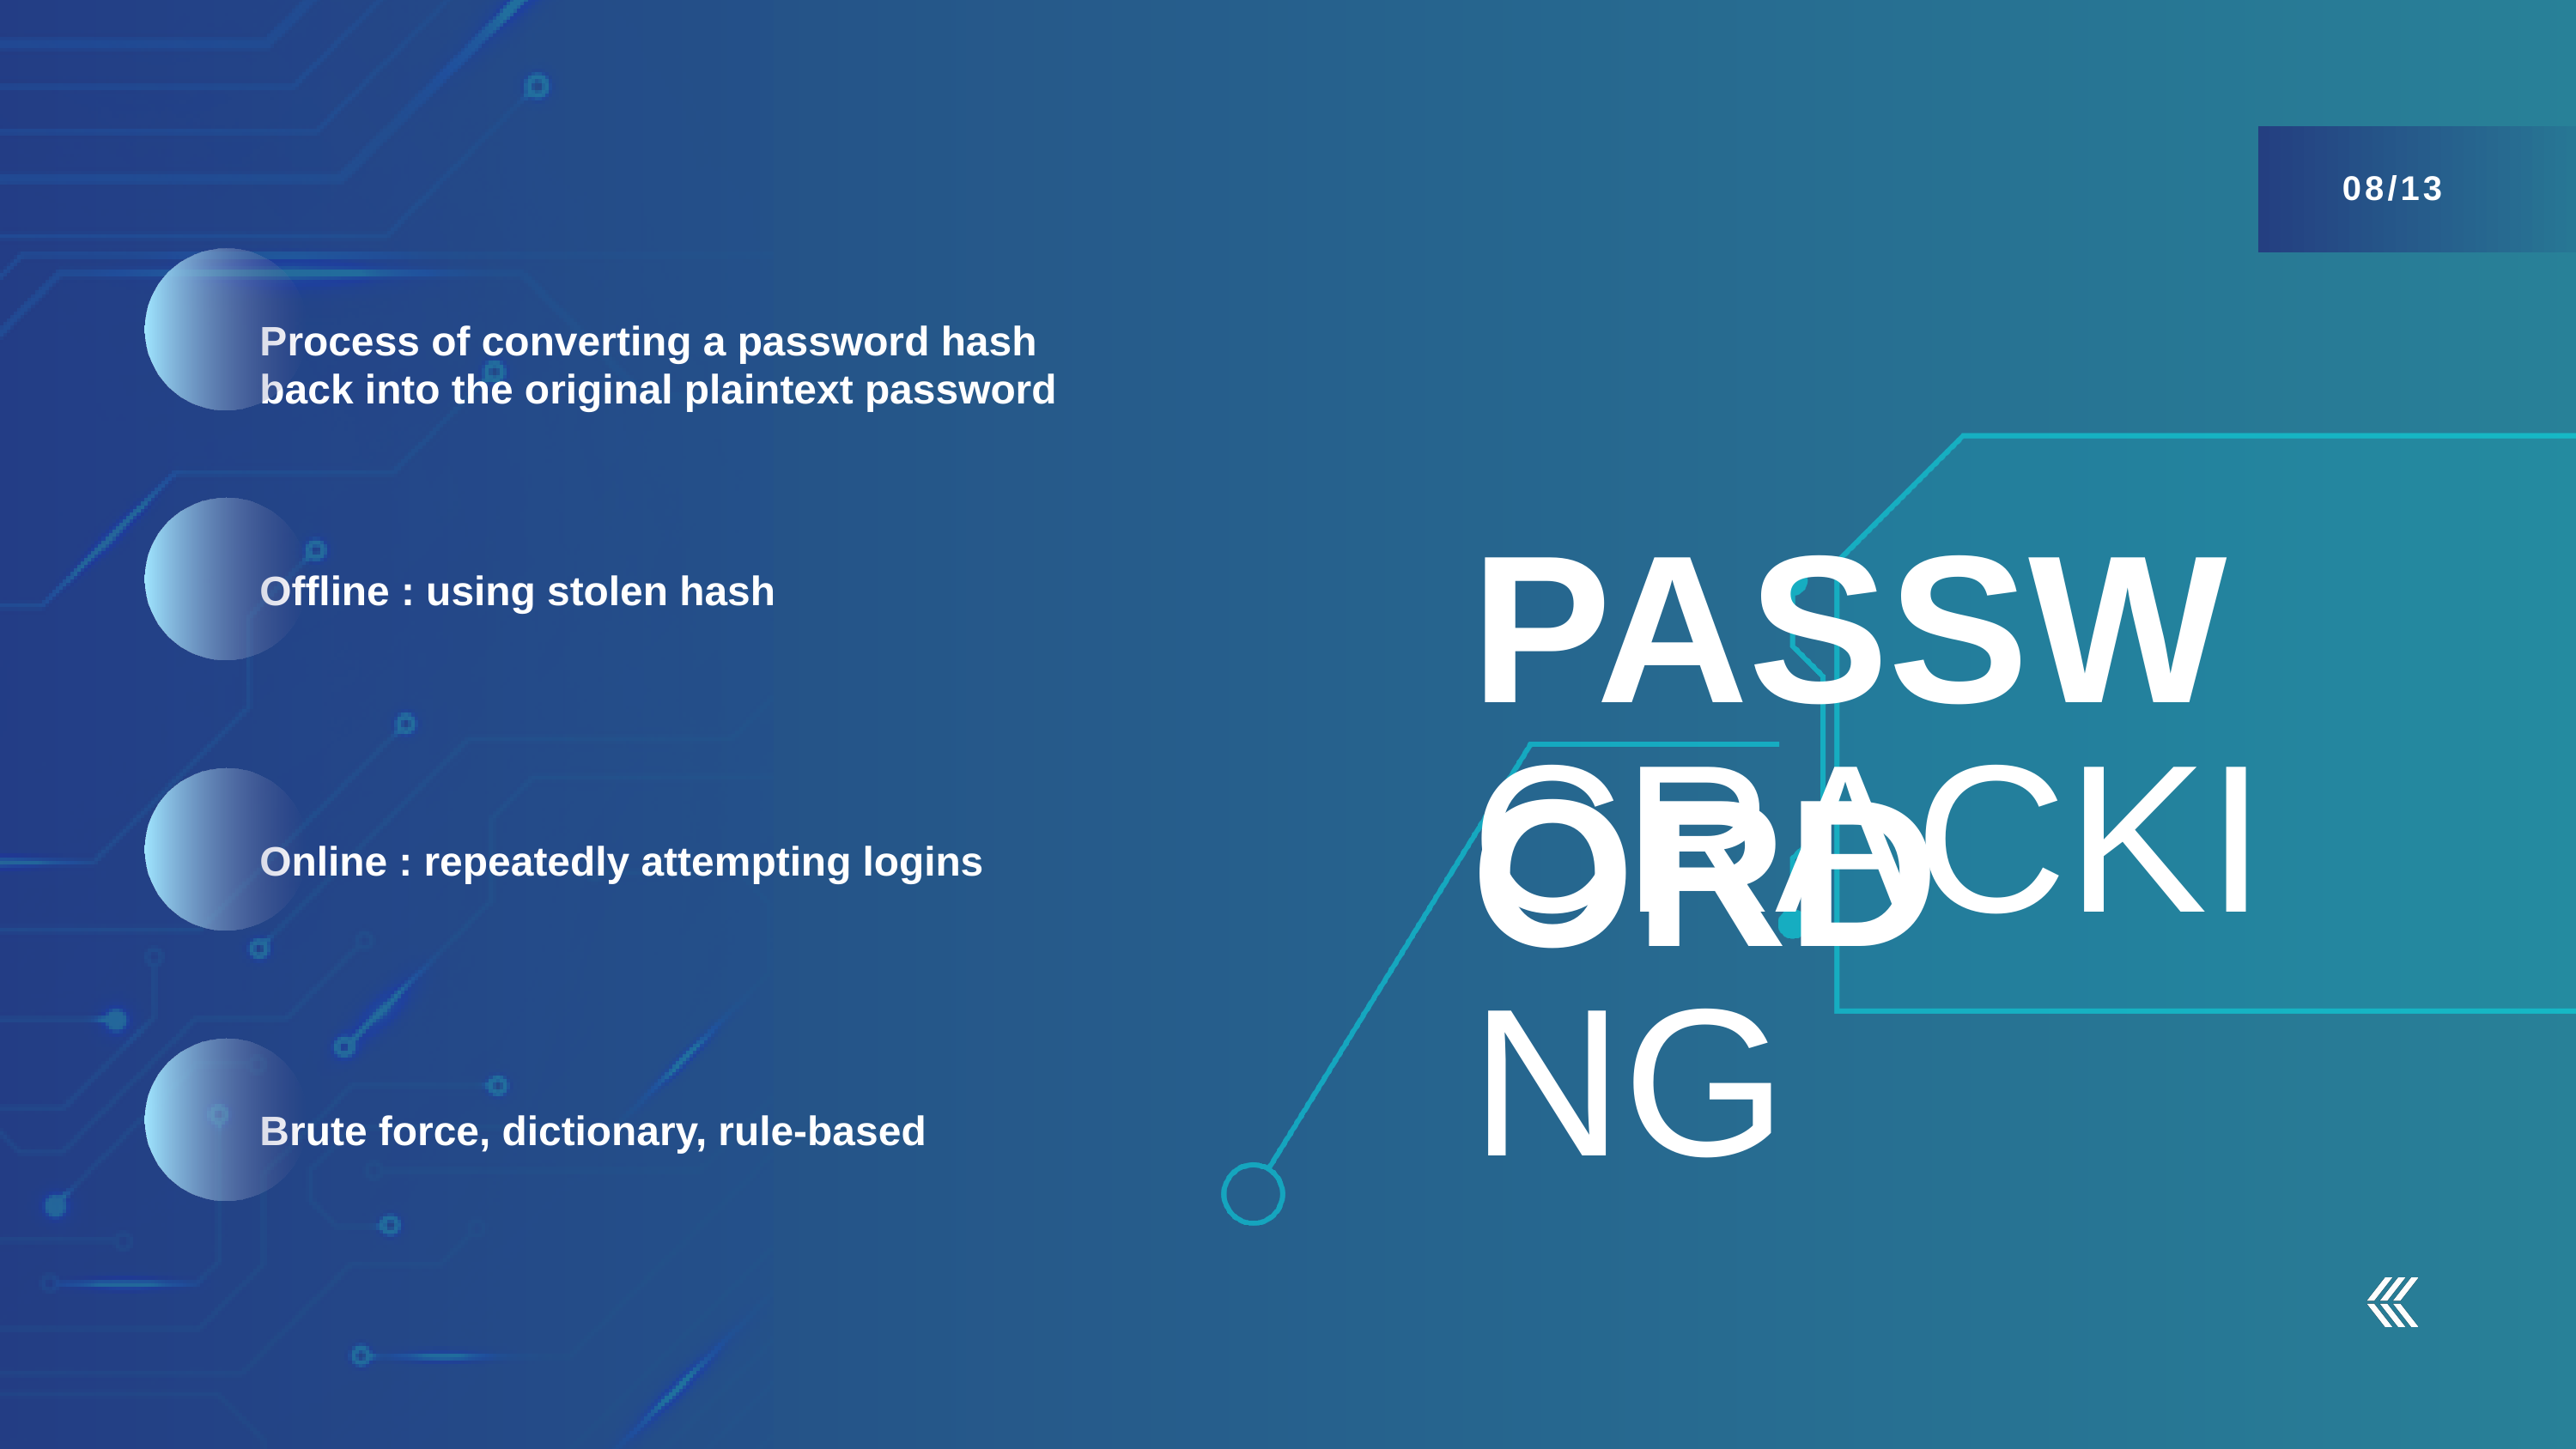

08/13

Process of converting a password hash back into the original plaintext password

PASSWORD
Offline : using stolen hash
CRACKING

Online : repeatedly attempting logins

Brute force, dictionary, rule-based